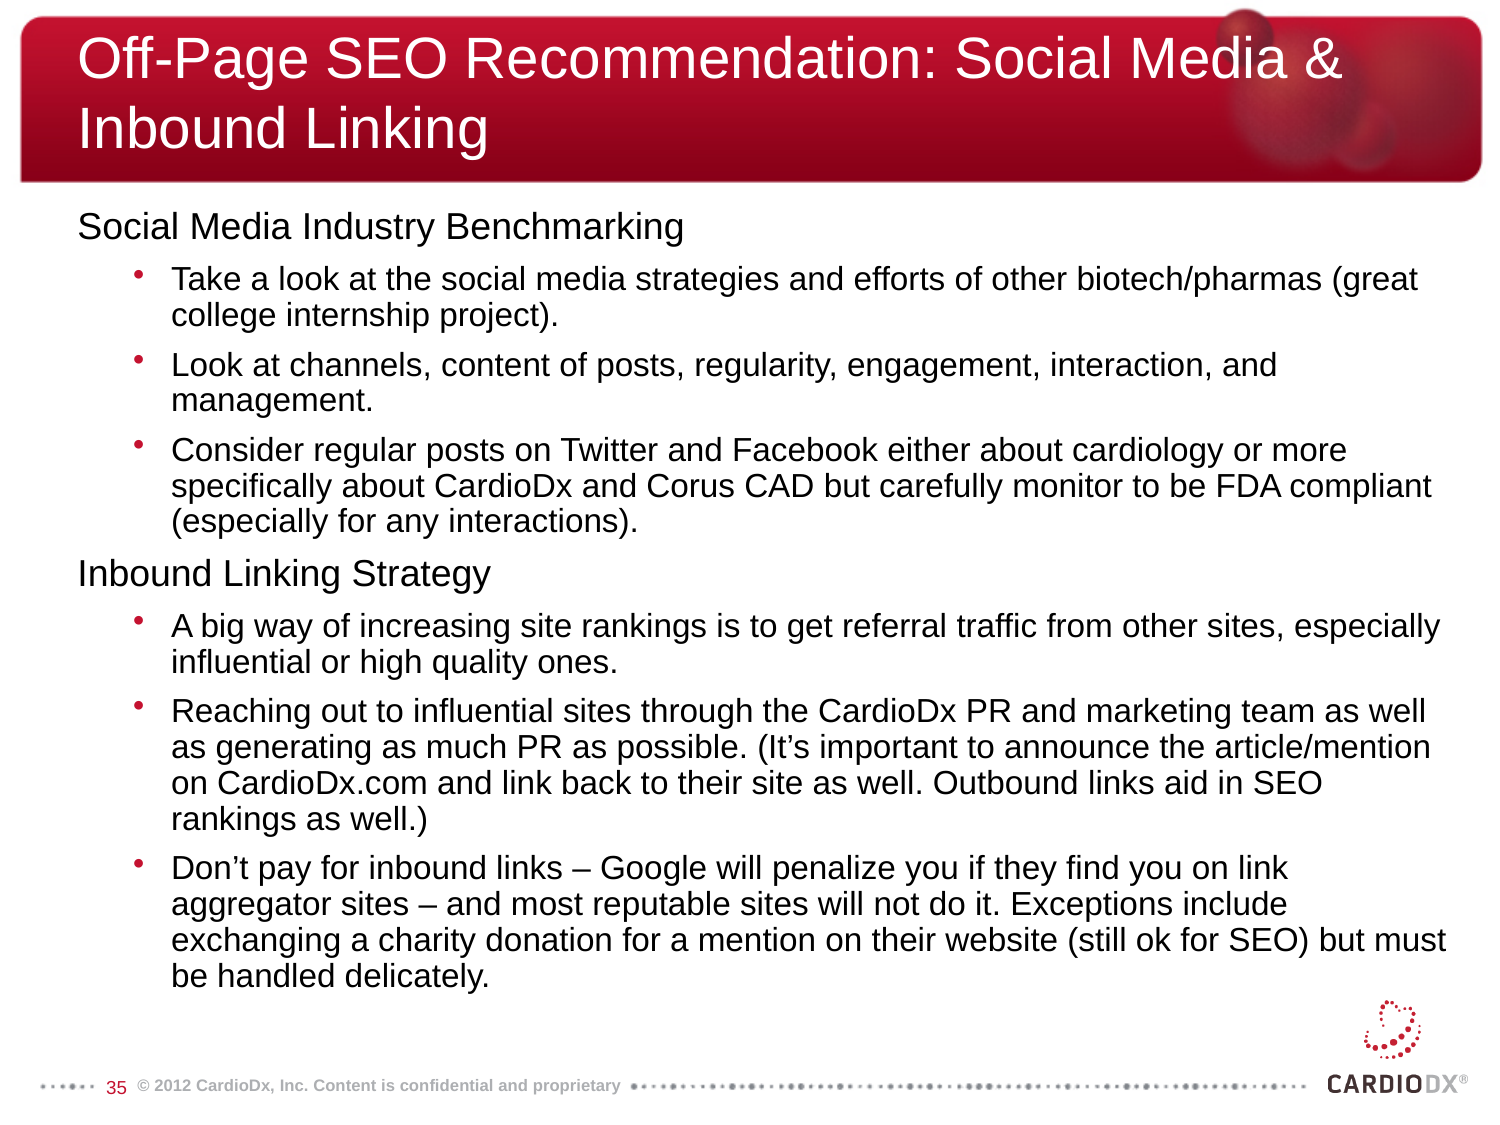

# Off-Page SEO Recommendation: Social Media & Inbound Linking
Social Media Industry Benchmarking
Take a look at the social media strategies and efforts of other biotech/pharmas (great college internship project).
Look at channels, content of posts, regularity, engagement, interaction, and management.
Consider regular posts on Twitter and Facebook either about cardiology or more specifically about CardioDx and Corus CAD but carefully monitor to be FDA compliant (especially for any interactions).
Inbound Linking Strategy
A big way of increasing site rankings is to get referral traffic from other sites, especially influential or high quality ones.
Reaching out to influential sites through the CardioDx PR and marketing team as well as generating as much PR as possible. (It’s important to announce the article/mention on CardioDx.com and link back to their site as well. Outbound links aid in SEO rankings as well.)
Don’t pay for inbound links – Google will penalize you if they find you on link aggregator sites – and most reputable sites will not do it. Exceptions include exchanging a charity donation for a mention on their website (still ok for SEO) but must be handled delicately.

© 2012 CardioDx, Inc. Content is confidential and proprietary
35